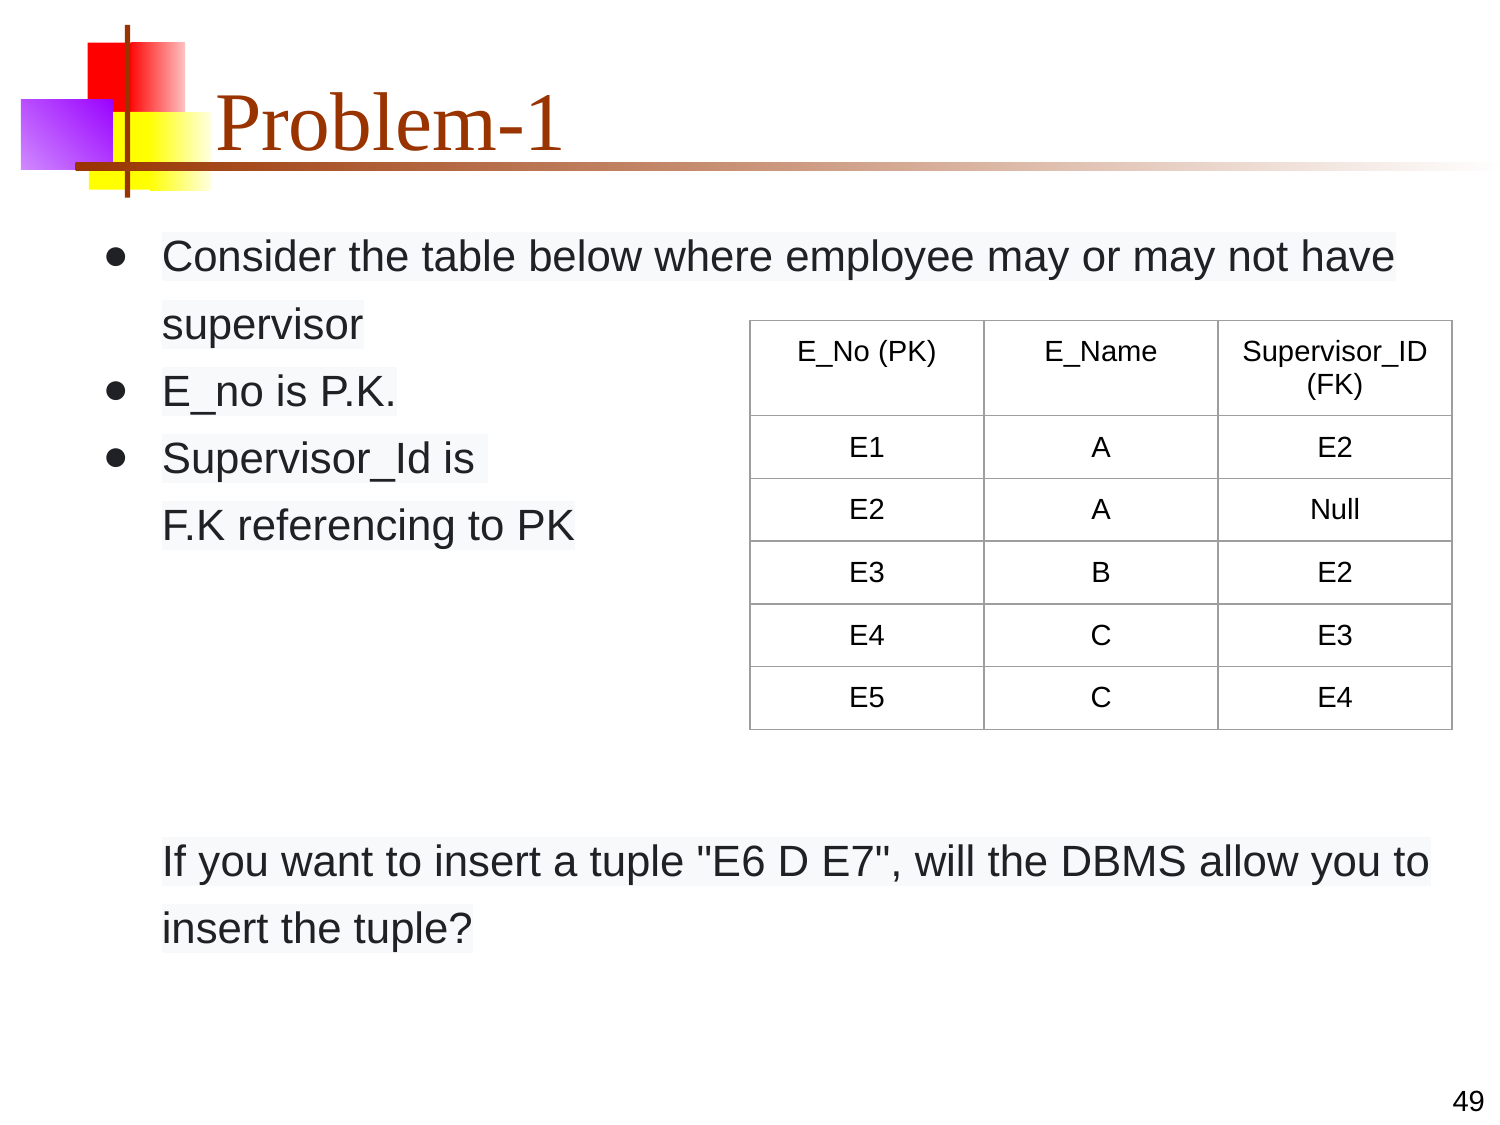

# Problem-1
Consider the table below where employee may or may not have supervisor
E_no is P.K.
Supervisor_Id is
F.K referencing to PK

If you want to insert a tuple "E6 D E7", will the DBMS allow you to insert the tuple?
| E\_No (PK) | E\_Name | Supervisor\_ID (FK) |
| --- | --- | --- |
| E1 | A | E2 |
| E2 | A | Null |
| E3 | B | E2 |
| E4 | C | E3 |
| E5 | C | E4 |
49